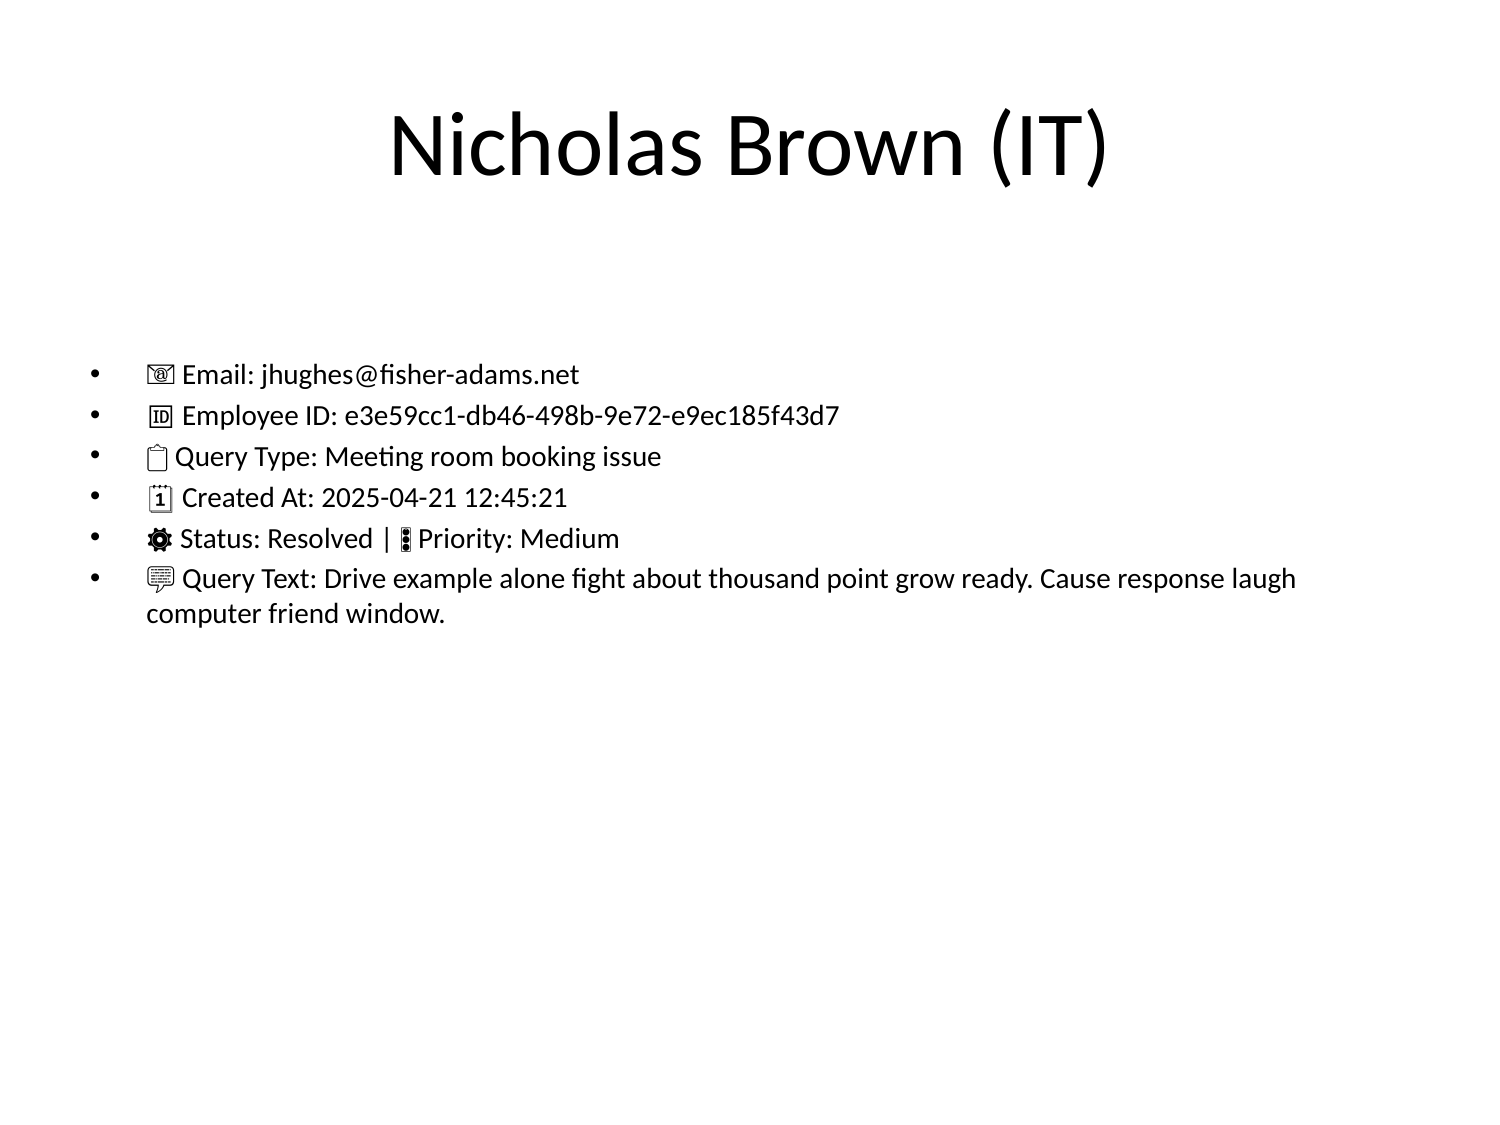

# Nicholas Brown (IT)

📧 Email: jhughes@fisher-adams.net
🆔 Employee ID: e3e59cc1-db46-498b-9e72-e9ec185f43d7
📋 Query Type: Meeting room booking issue
🗓 Created At: 2025-04-21 12:45:21
⚙ Status: Resolved | 🚦 Priority: Medium
💬 Query Text: Drive example alone fight about thousand point grow ready. Cause response laugh computer friend window.